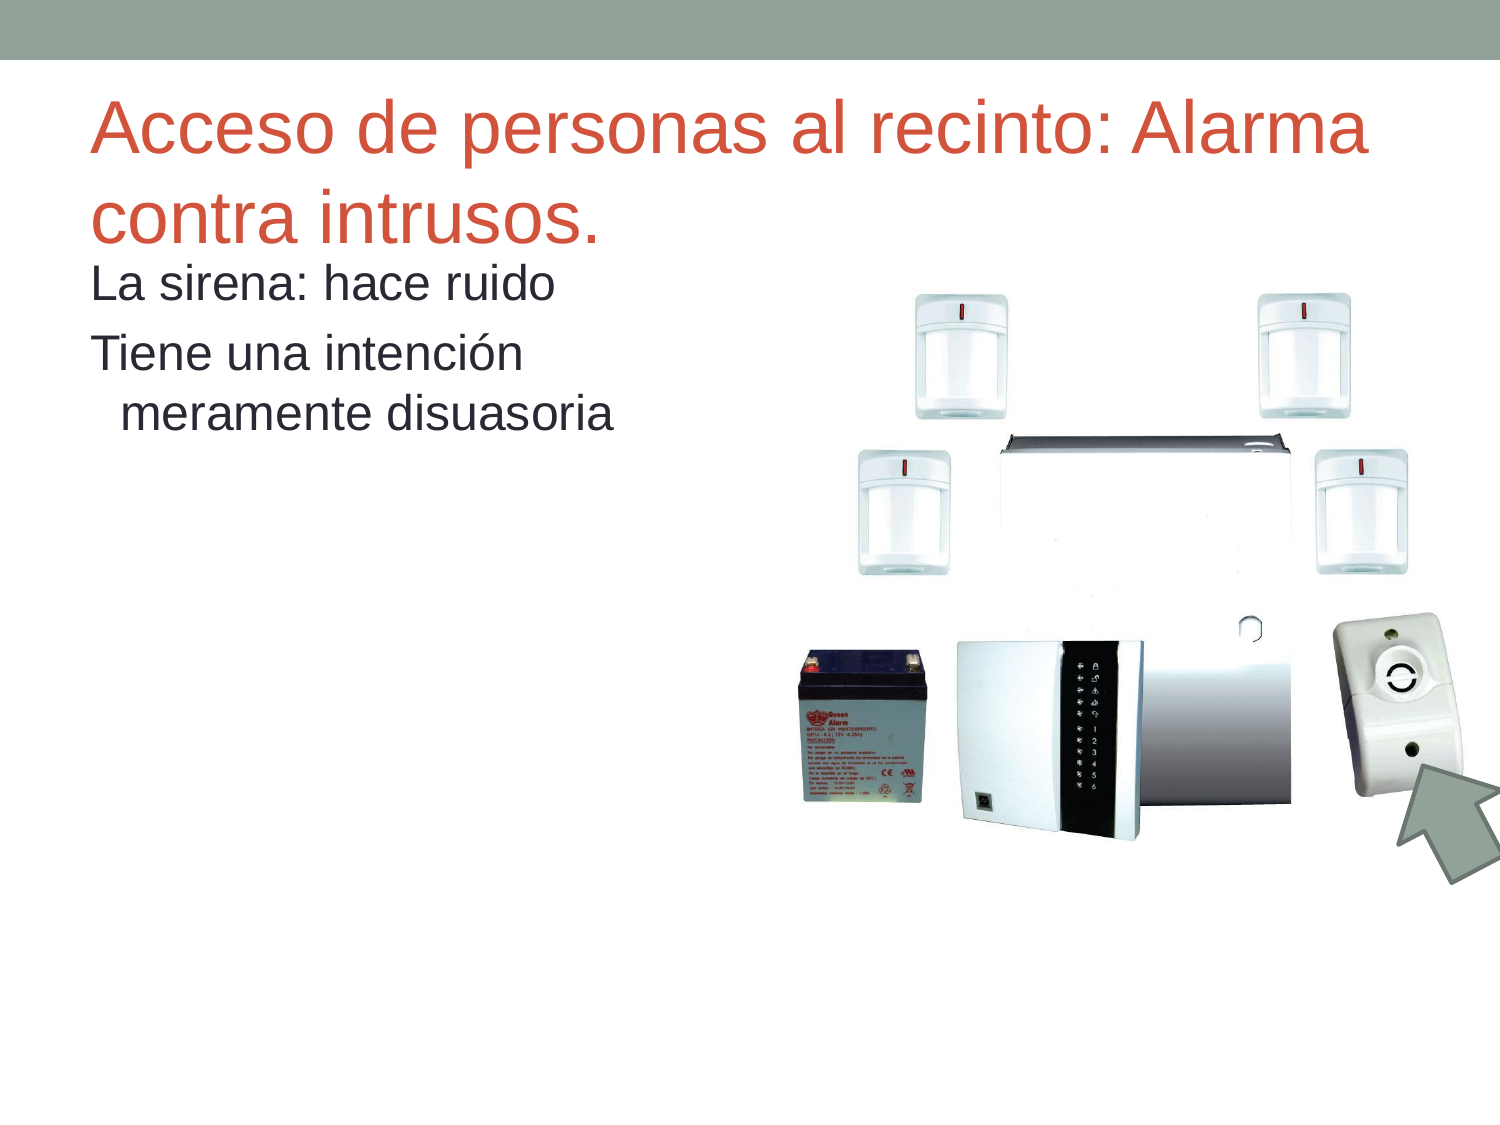

# Acceso de personas al recinto: Alarma contra intrusos.

La sirena: hace ruido
Tiene una intención meramente disuasoria